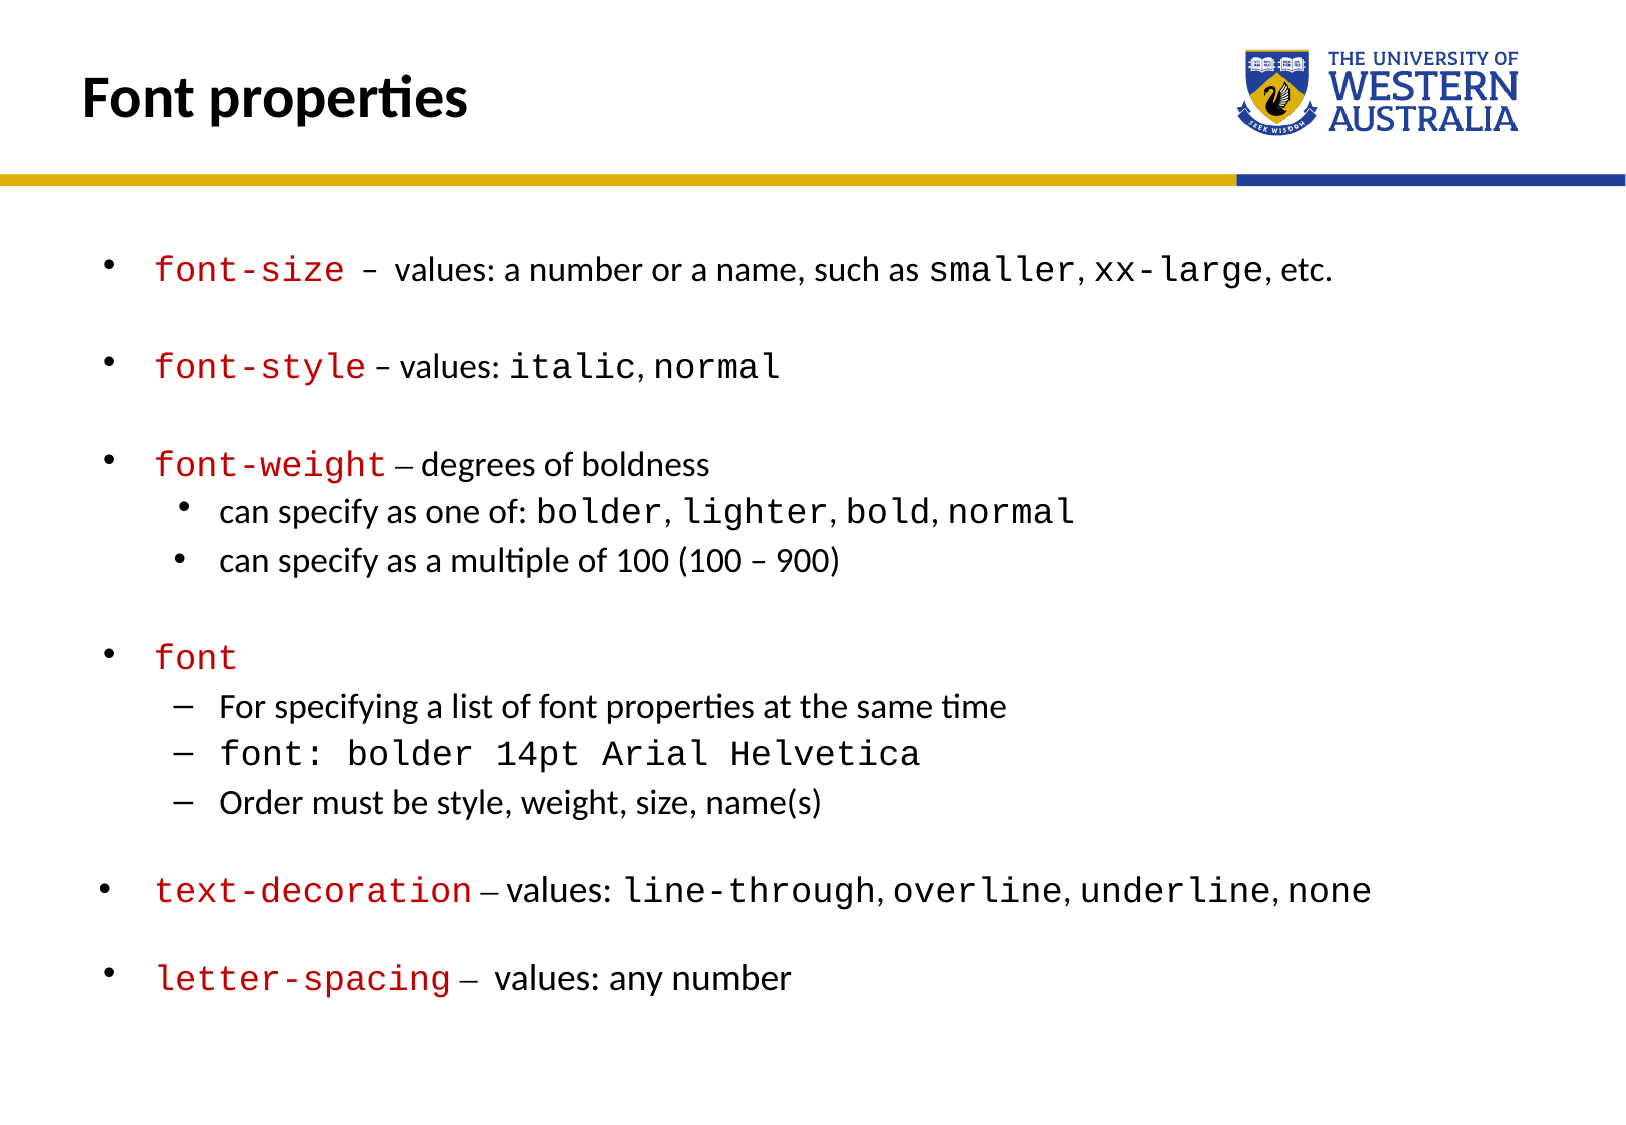

Font properties
font-size  –  values: a number or a name, such as smaller, xx-large, etc.

font-style – values: italic, normal

font-weight – degrees of boldness
can specify as one of: bolder, lighter, bold, normal
can specify as a multiple of 100 (100 – 900)

font
For specifying a list of font properties at the same time
font: bolder 14pt Arial Helvetica
Order must be style, weight, size, name(s)

text-decoration – values: line-through, overline, underline, none

letter-spacing –  values: any number